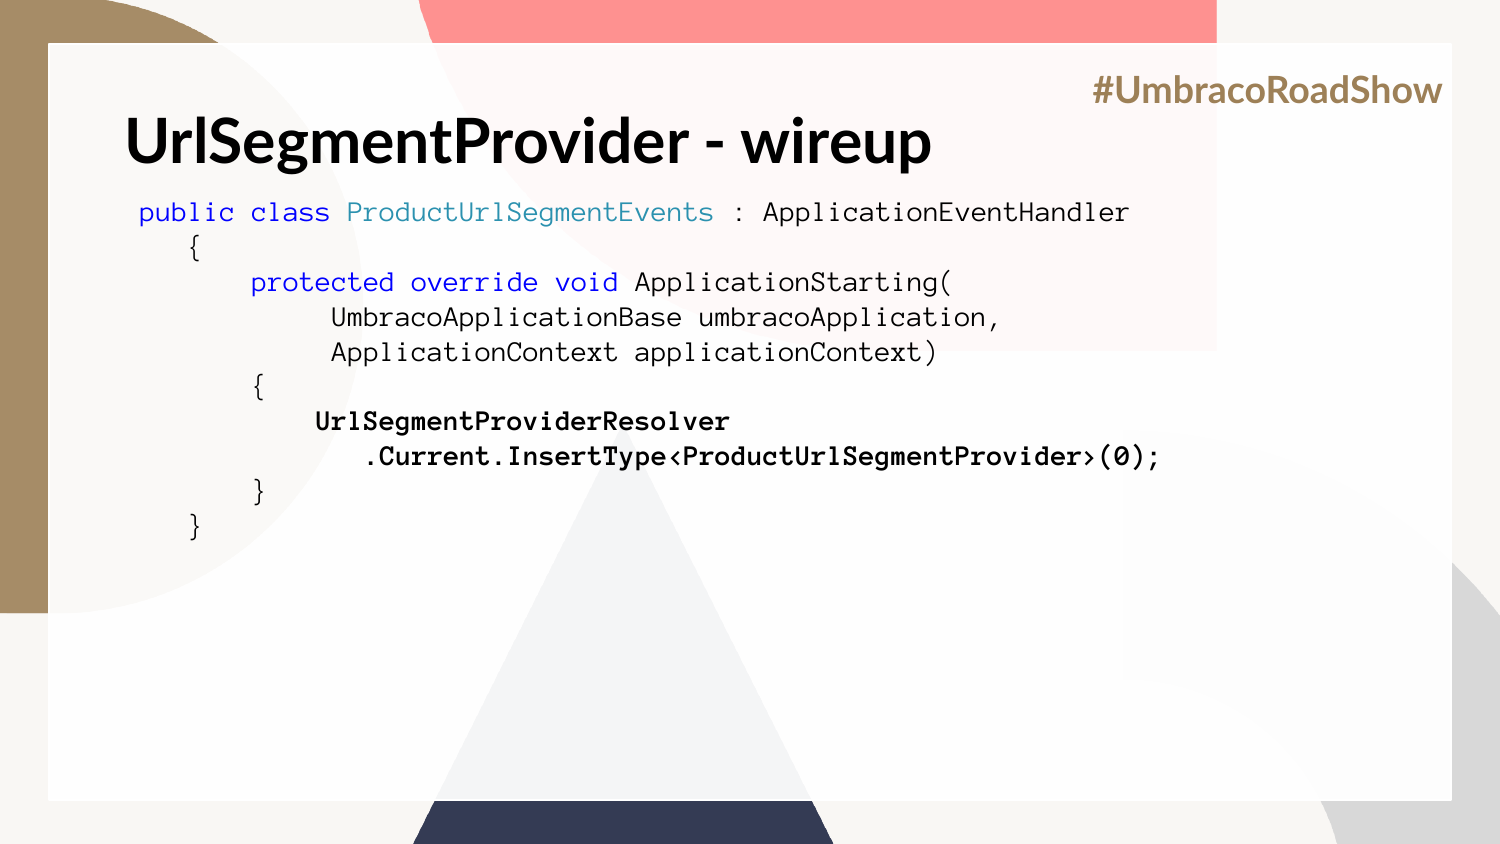

# UrlSegmentProvider - wireup
 public class ProductUrlSegmentEvents : ApplicationEventHandler
    {
        protected override void ApplicationStarting(
             UmbracoApplicationBase umbracoApplication,
             ApplicationContext applicationContext)
        {
            UrlSegmentProviderResolver
               .Current.InsertType<ProductUrlSegmentProvider>(0);
        }
    }